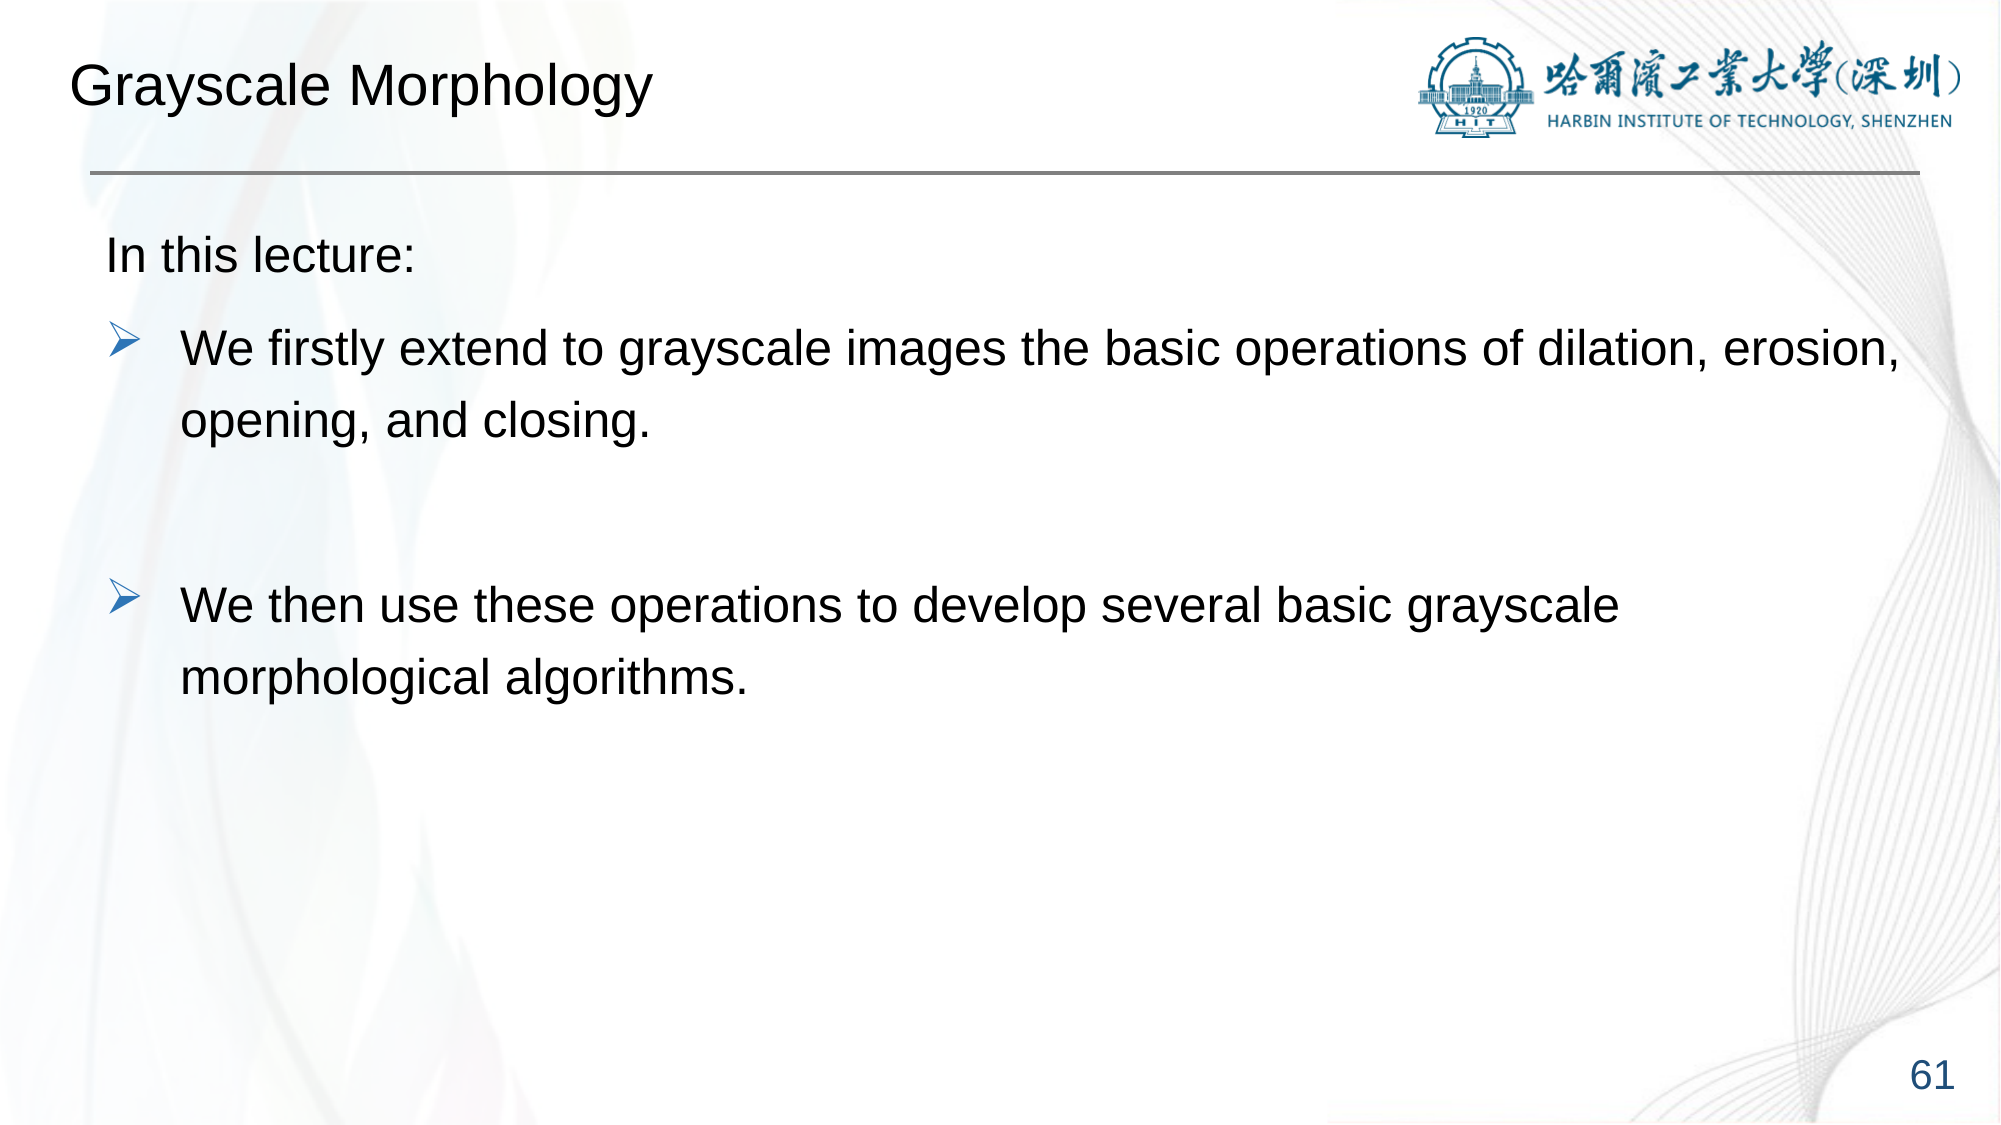

# Grayscale Morphology
In this lecture:
We firstly extend to grayscale images the basic operations of dilation, erosion, opening, and closing.

We then use these operations to develop several basic grayscale morphological algorithms.

61